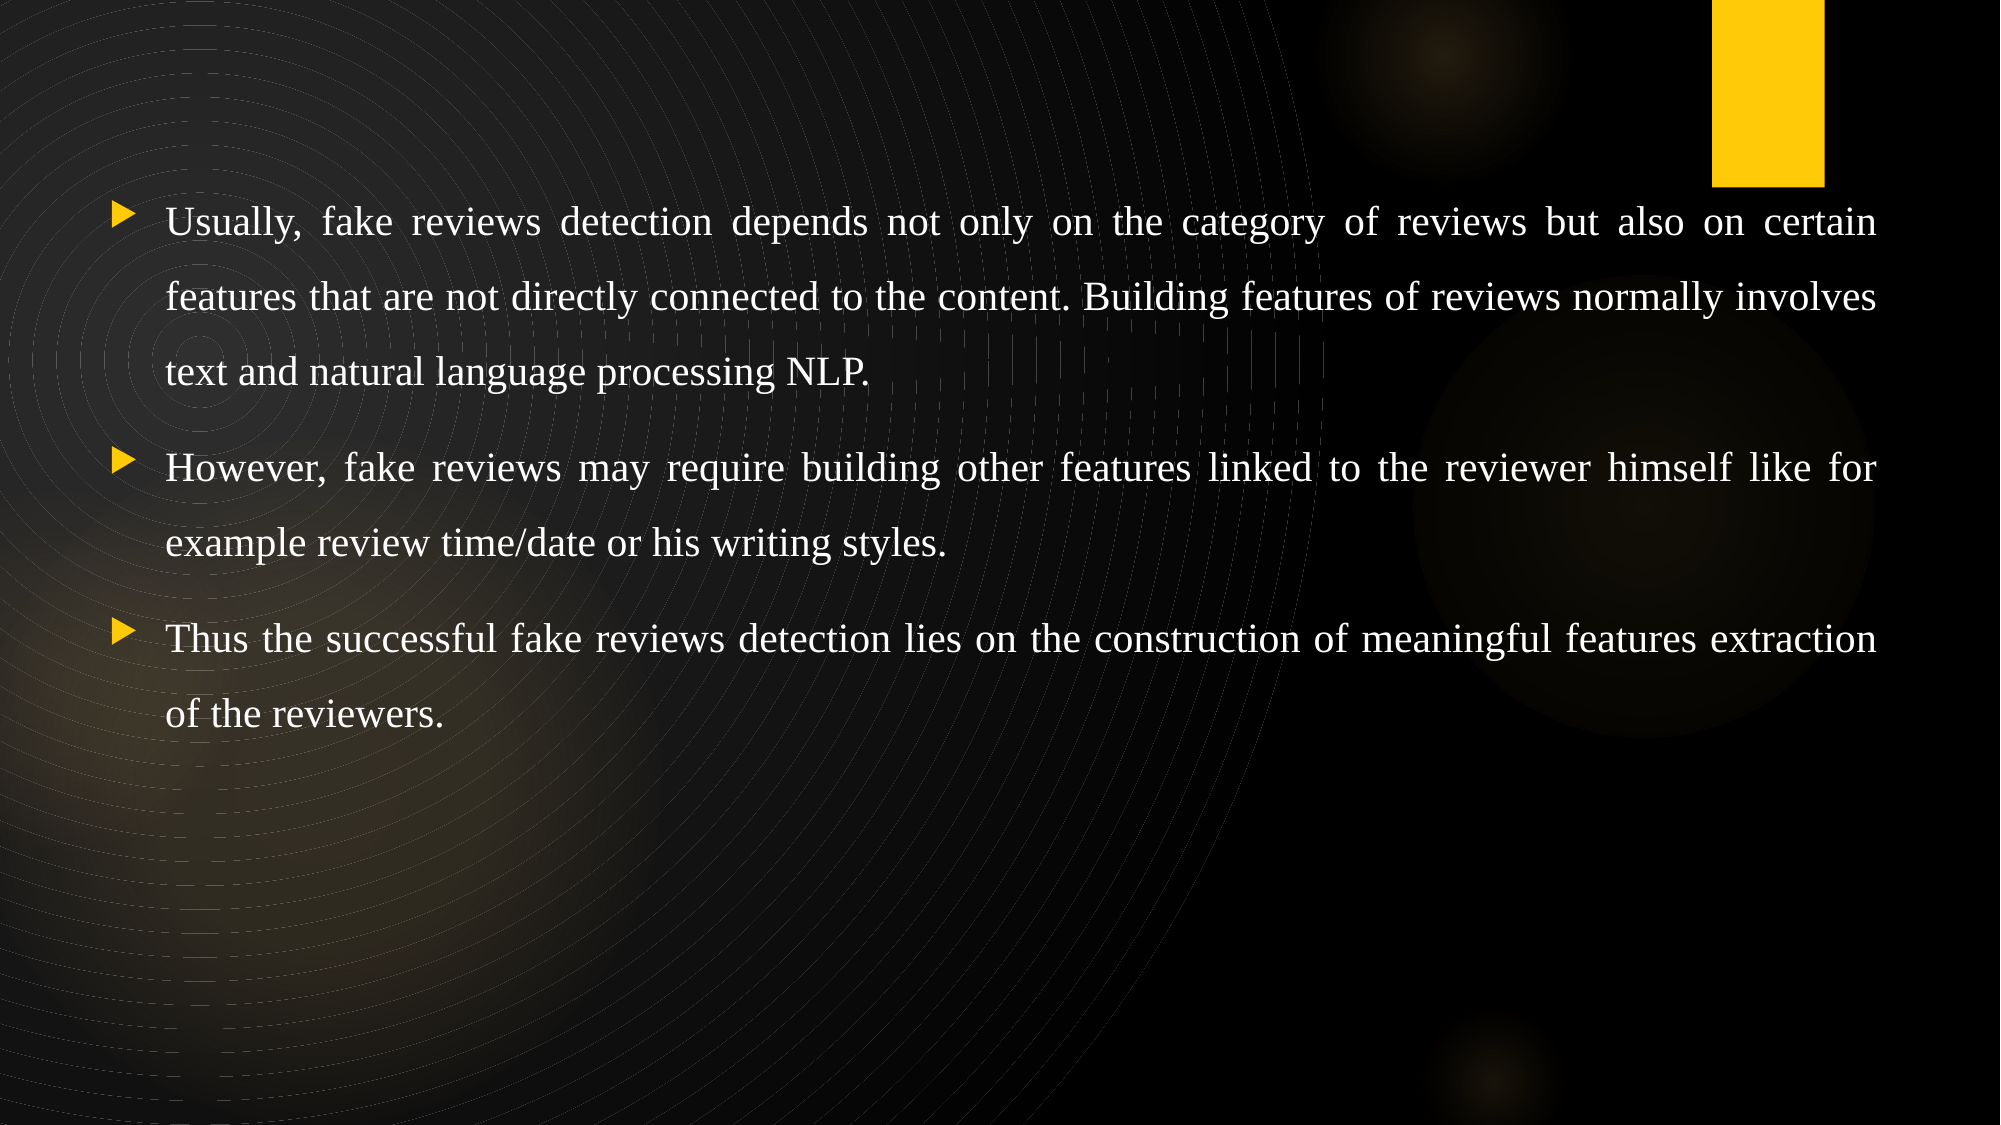

Usually, fake reviews detection depends not only on the category of reviews but also on certain features that are not directly connected to the content. Building features of reviews normally involves text and natural language processing NLP.
However, fake reviews may require building other features linked to the reviewer himself like for example review time/date or his writing styles.
Thus the successful fake reviews detection lies on the construction of meaningful features extraction of the reviewers.